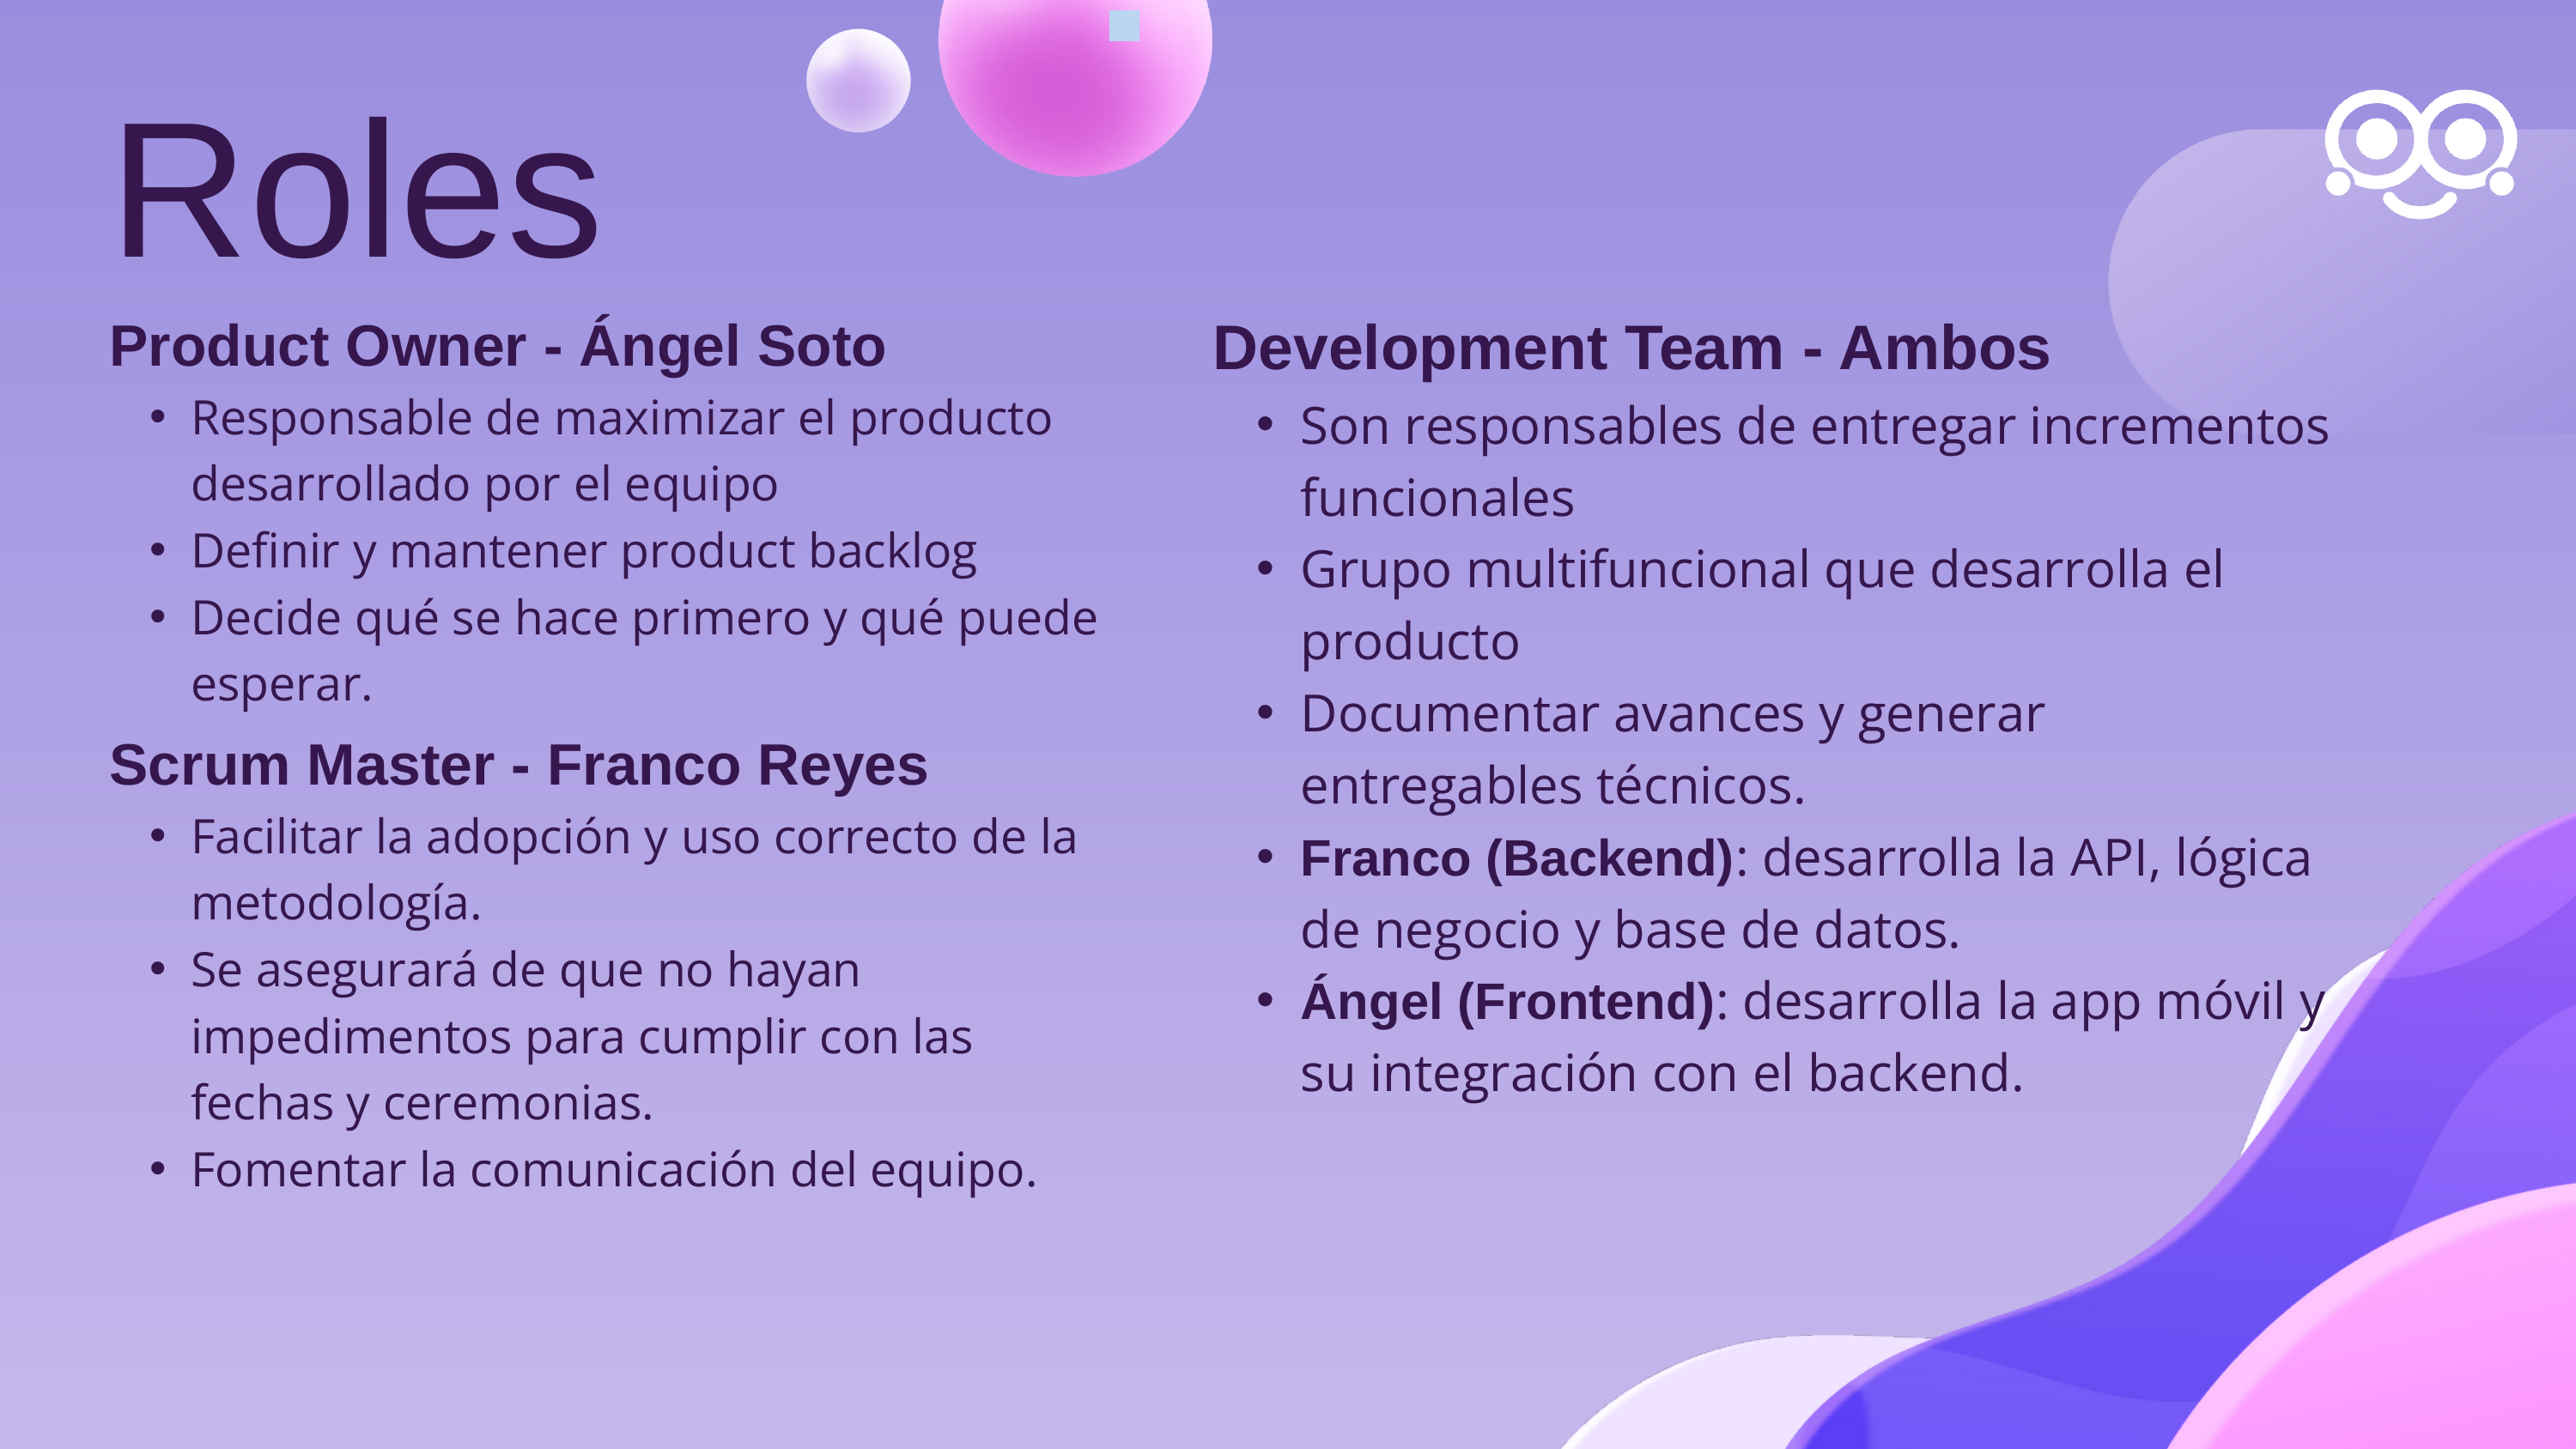

Roles

Development Team - Ambos
Son responsables de entregar incrementos funcionales
Grupo multifuncional que desarrolla el producto
Documentar avances y generar entregables técnicos.
Franco (Backend): desarrolla la API, lógica de negocio y base de datos.
Ángel (Frontend): desarrolla la app móvil y su integración con el backend.
Product Owner - Ángel Soto
Responsable de maximizar el producto desarrollado por el equipo
Definir y mantener product backlog
Decide qué se hace primero y qué puede esperar.
Scrum Master - Franco Reyes
Facilitar la adopción y uso correcto de la metodología.
Se asegurará de que no hayan impedimentos para cumplir con las fechas y ceremonias.
Fomentar la comunicación del equipo.